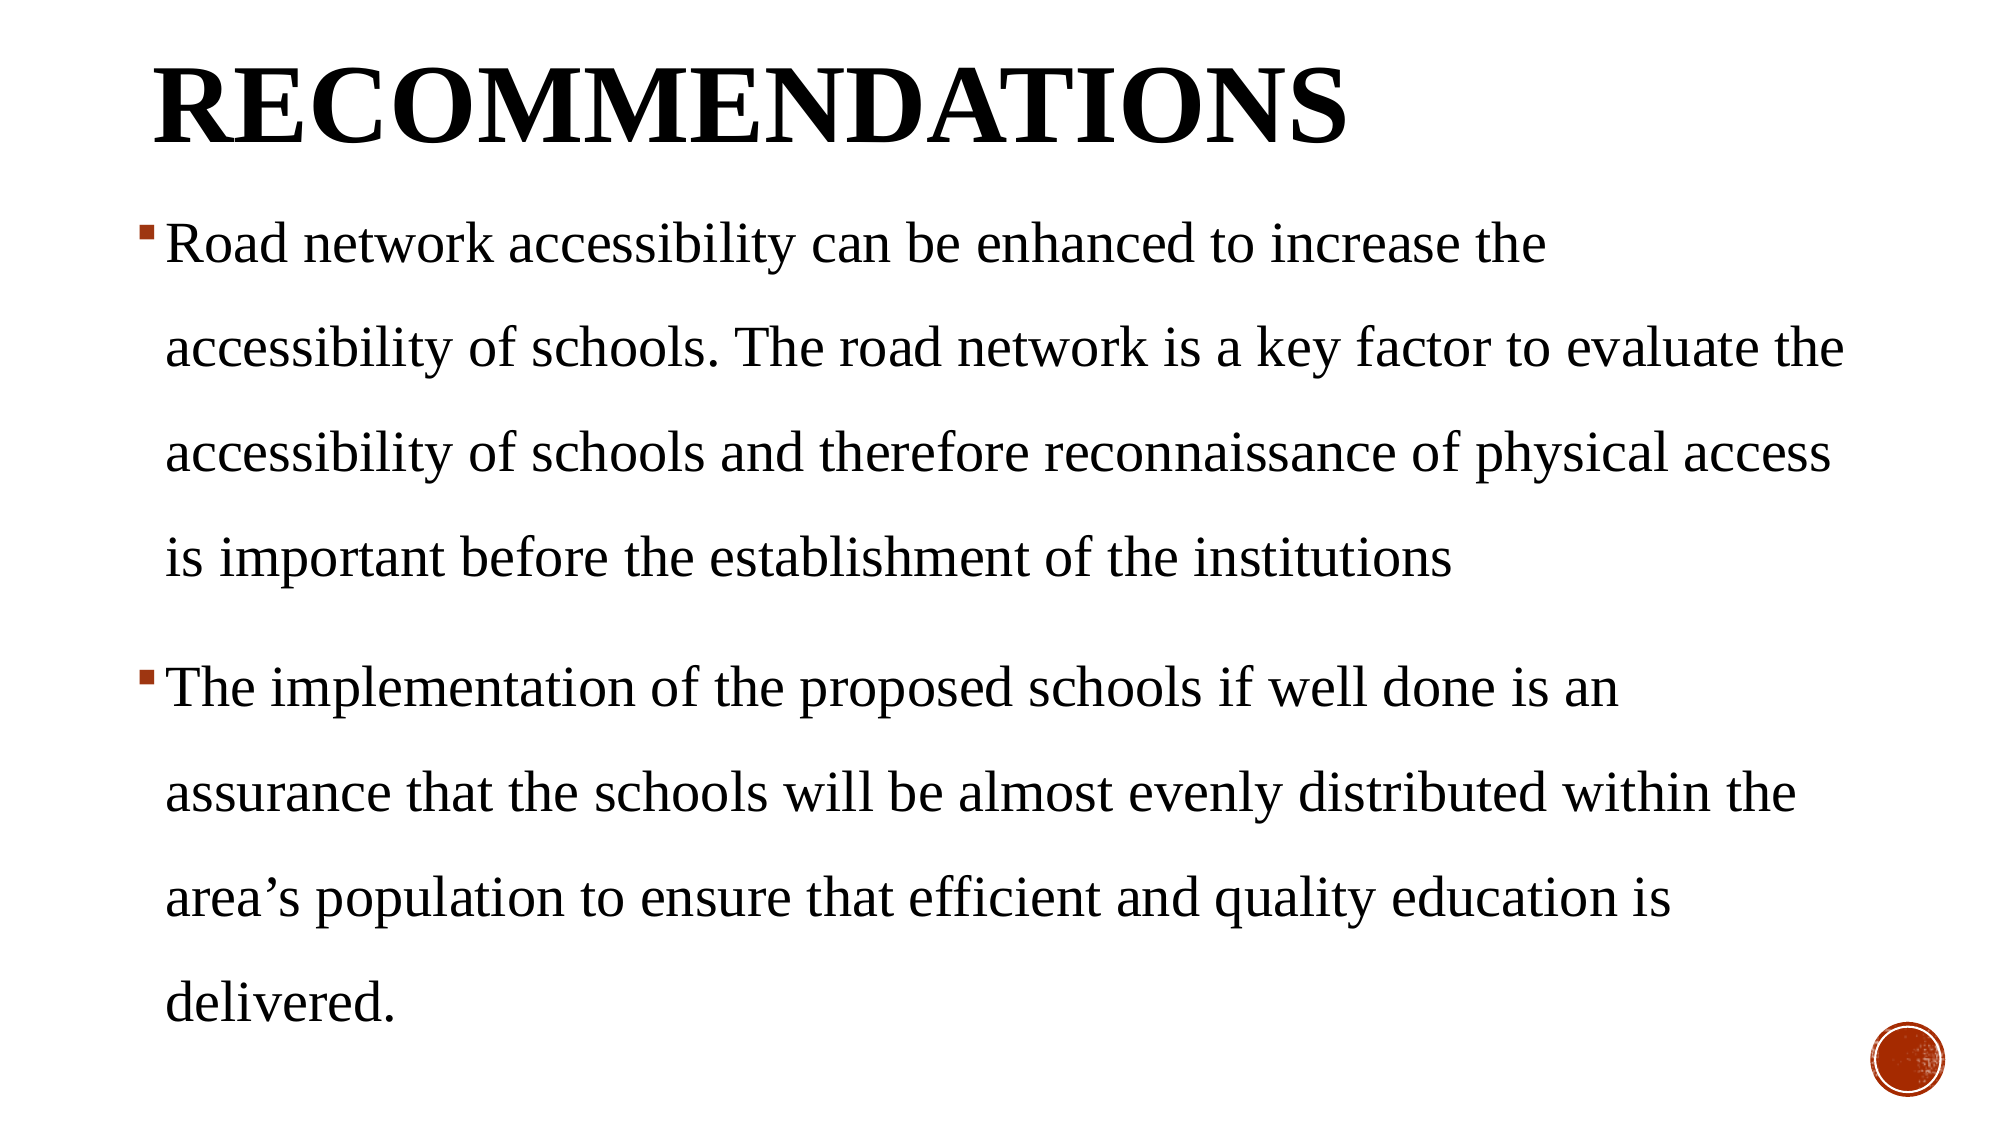

# Recommendations
Road network accessibility can be enhanced to increase the accessibility of schools. The road network is a key factor to evaluate the accessibility of schools and therefore reconnaissance of physical access is important before the establishment of the institutions
The implementation of the proposed schools if well done is an assurance that the schools will be almost evenly distributed within the area’s population to ensure that efficient and quality education is delivered.